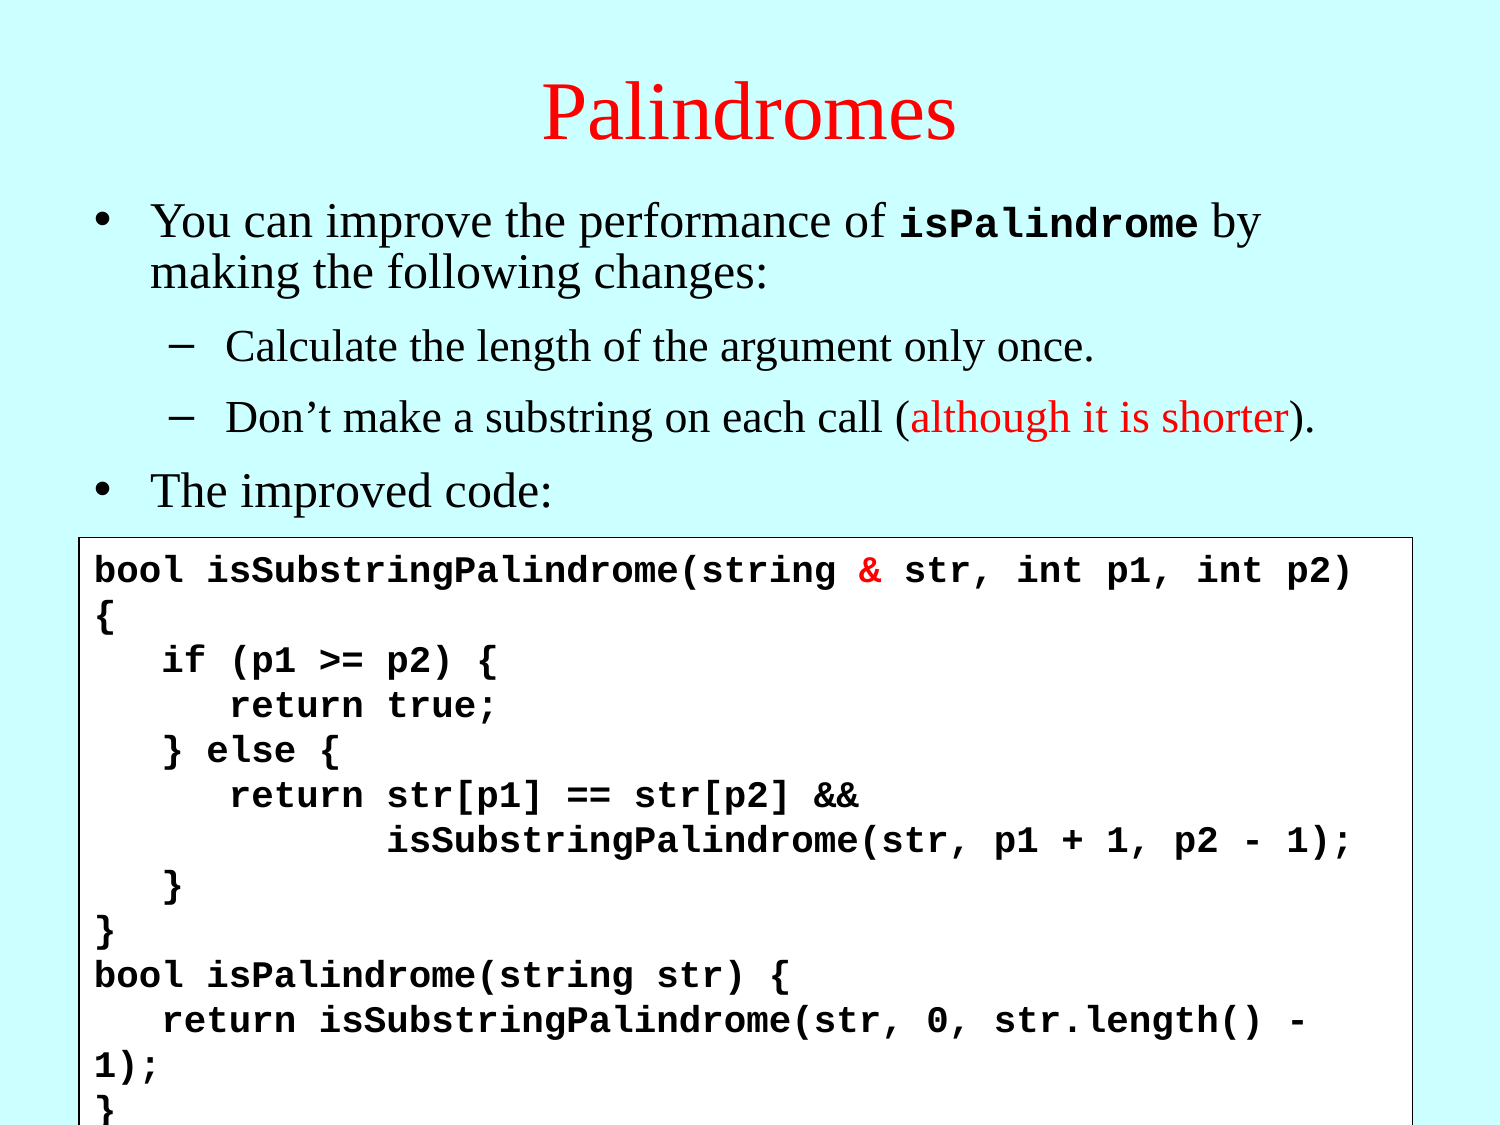

# Palindromes
You can improve the performance of isPalindrome by making the following changes:
Calculate the length of the argument only once.
Don’t make a substring on each call (although it is shorter).
The improved code:
bool isSubstringPalindrome(string & str, int p1, int p2) {
   if (p1 >= p2) {
      return true;
   } else {
      return str[p1] == str[p2] &&
             isSubstringPalindrome(str, p1 + 1, p2 - 1);
   }
}
bool isPalindrome(string str) {
   return isSubstringPalindrome(str, 0, str.length() - 1);
}